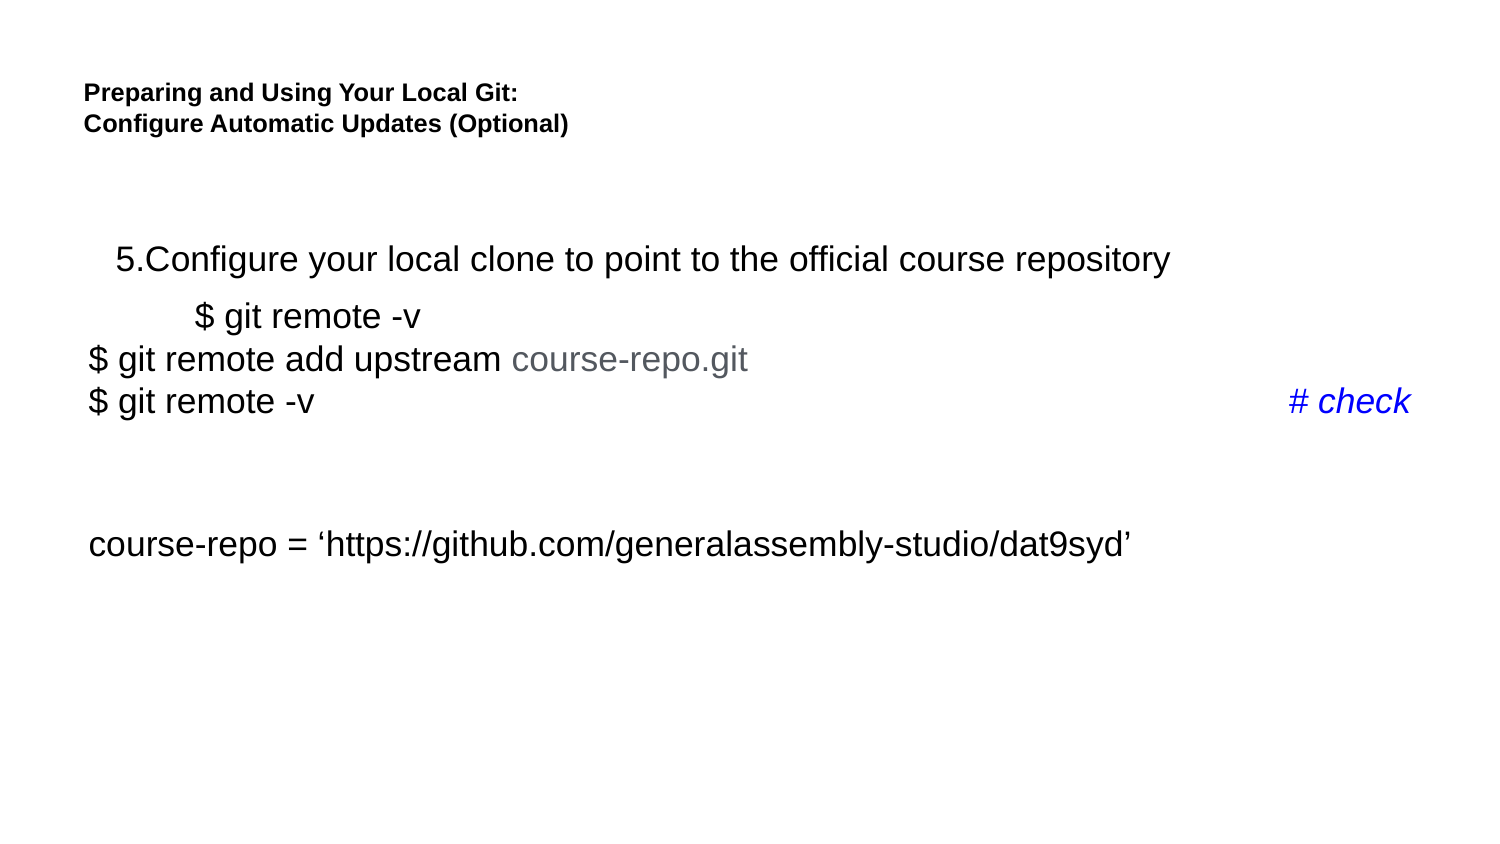

# Preparing and Using Your Local Git:
Configure Automatic Updates (Optional)
Configure your local clone to point to the official course repository
$ git remote -v
$ git remote add upstream course-repo.git
$ git remote -v							# check
course-repo = ‘https://github.com/generalassembly-studio/dat9syd’